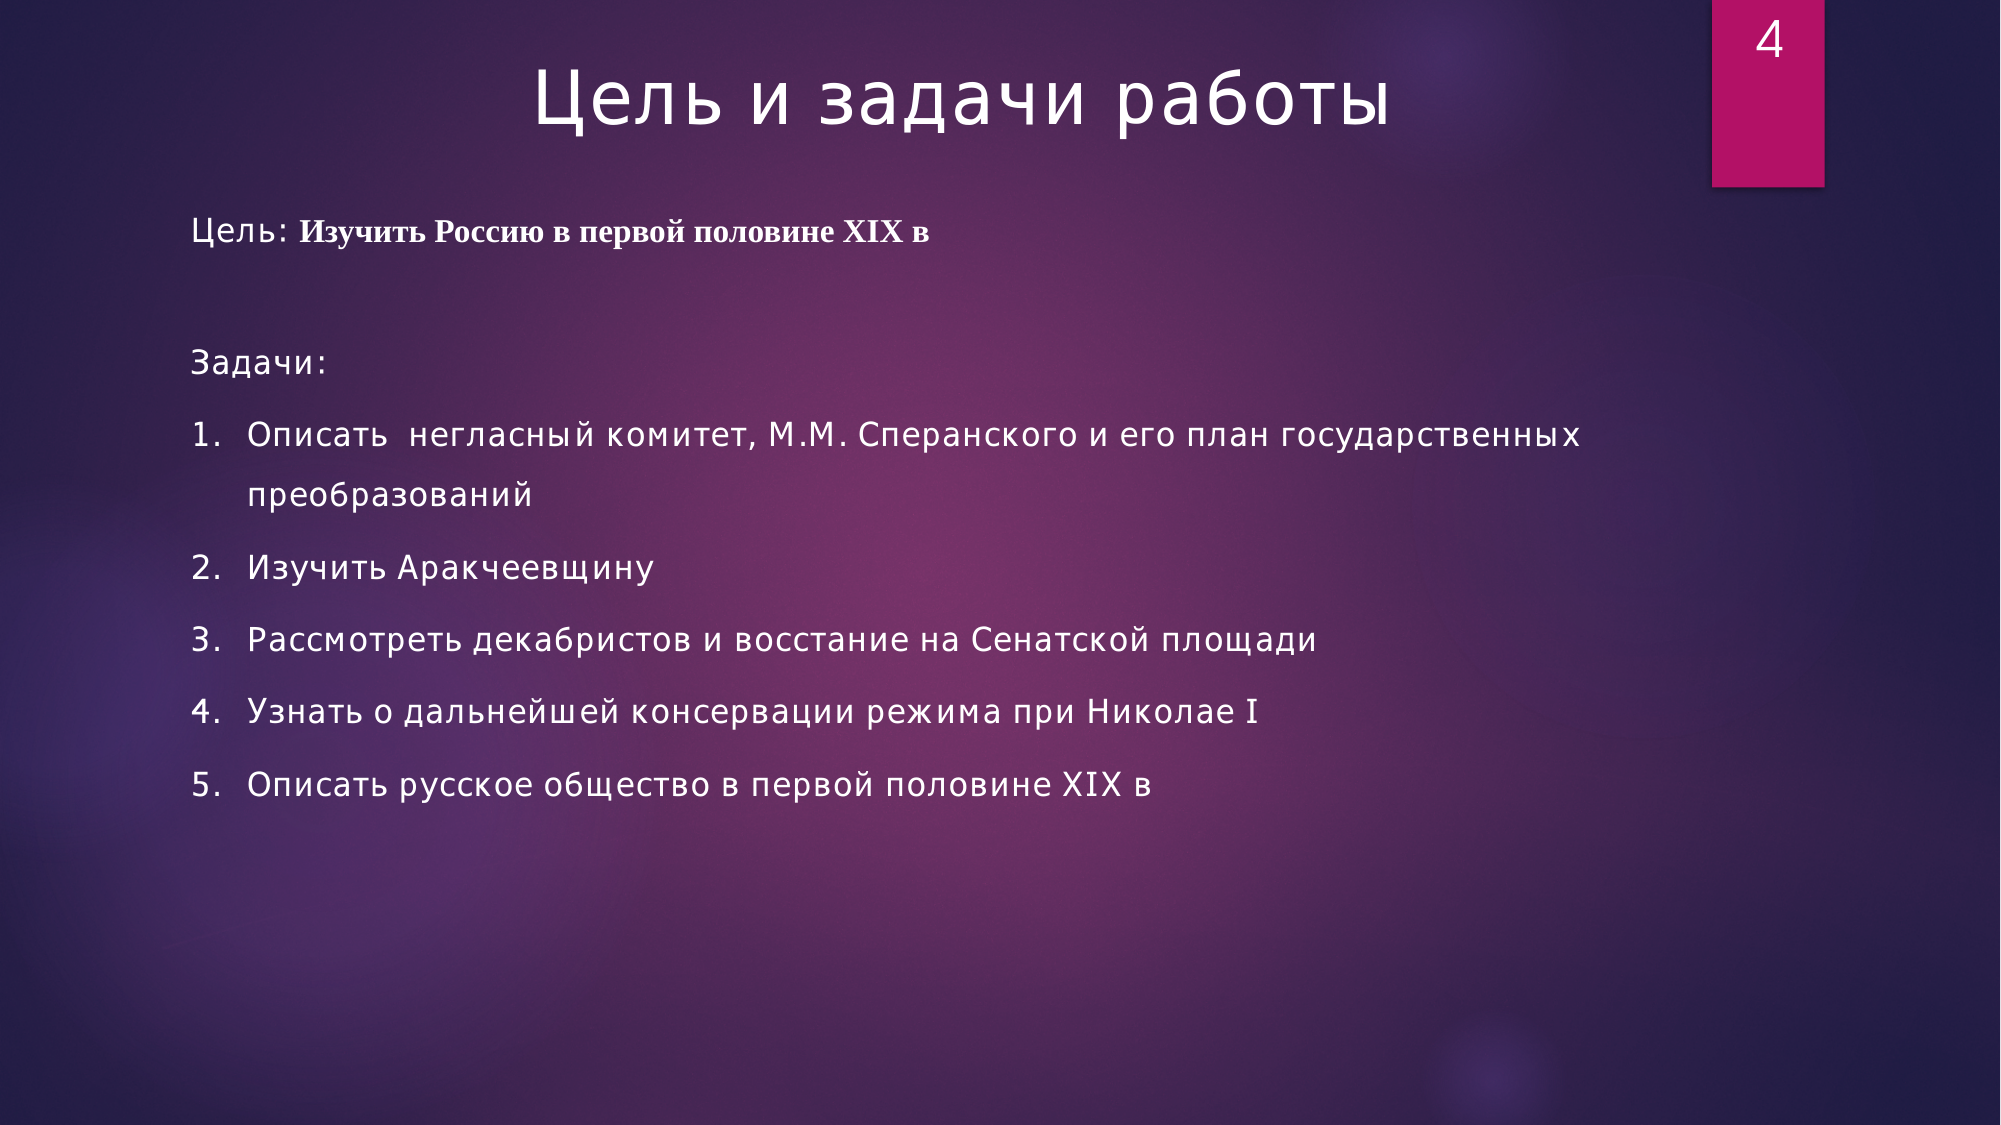

4
Цель и задачи работы
Цель: Изучить Россию в первой половине XIX в
Задачи:
Описать  негласный комитет, М.М. Сперанского и его план государственных преобразований
Изучить Аракчеевщину
Рассмотреть декабристов и восстание на Сенатской площади
Узнать о дальнейшей консервации режима при Николае I
Описать русское общество в первой половине XIX в